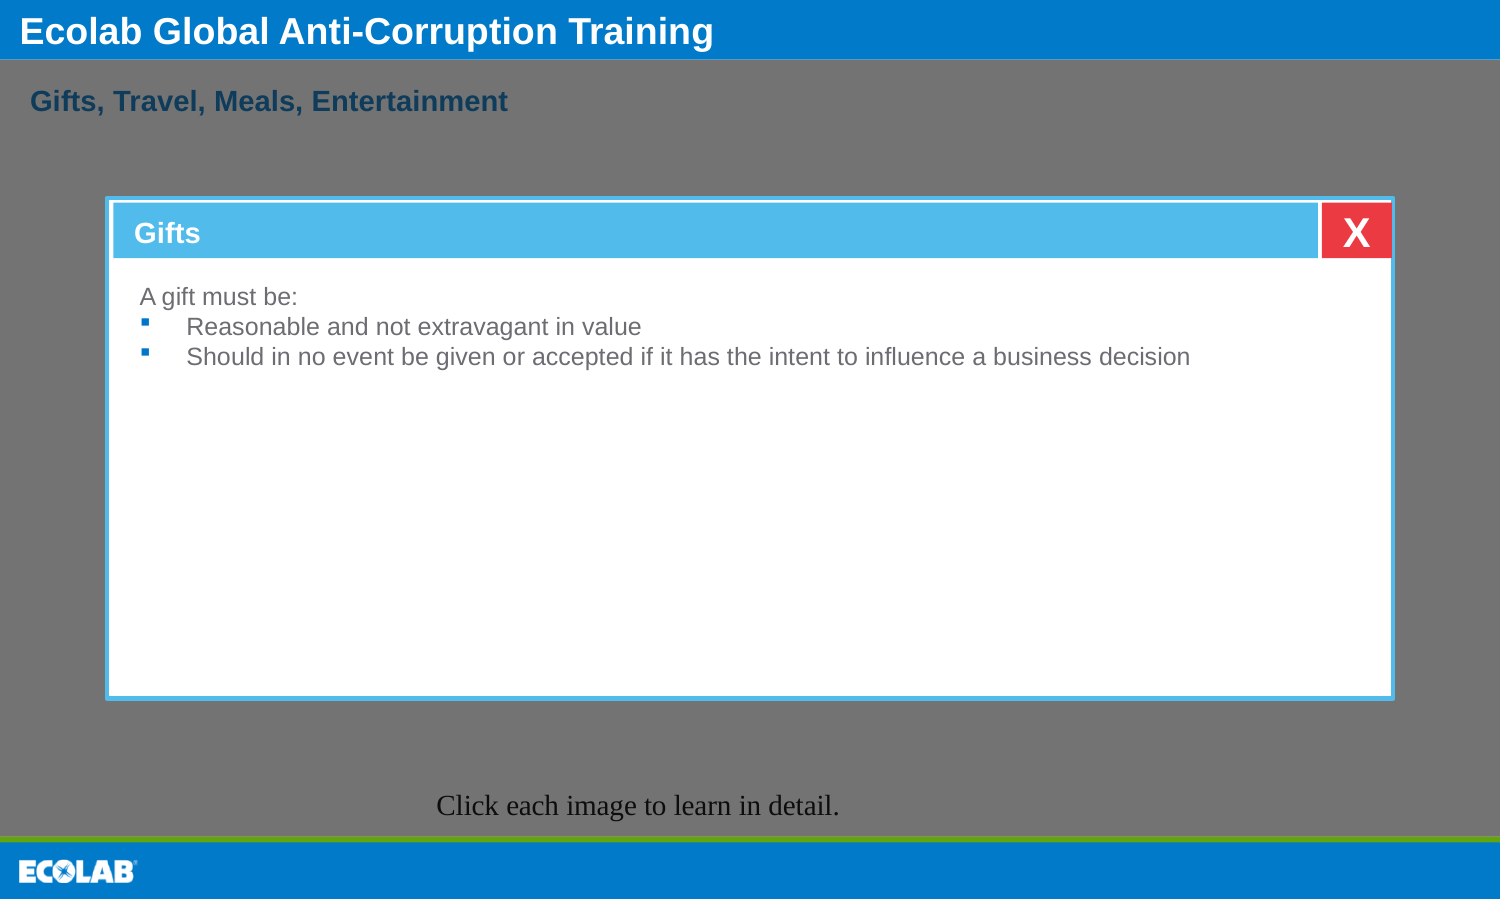

X
Gifts
# Gifts, Travel, Meals, Entertainment
A gift must be:
Reasonable and not extravagant in value
Should in no event be given or accepted if it has the intent to influence a business decision
Click each image to learn in detail.